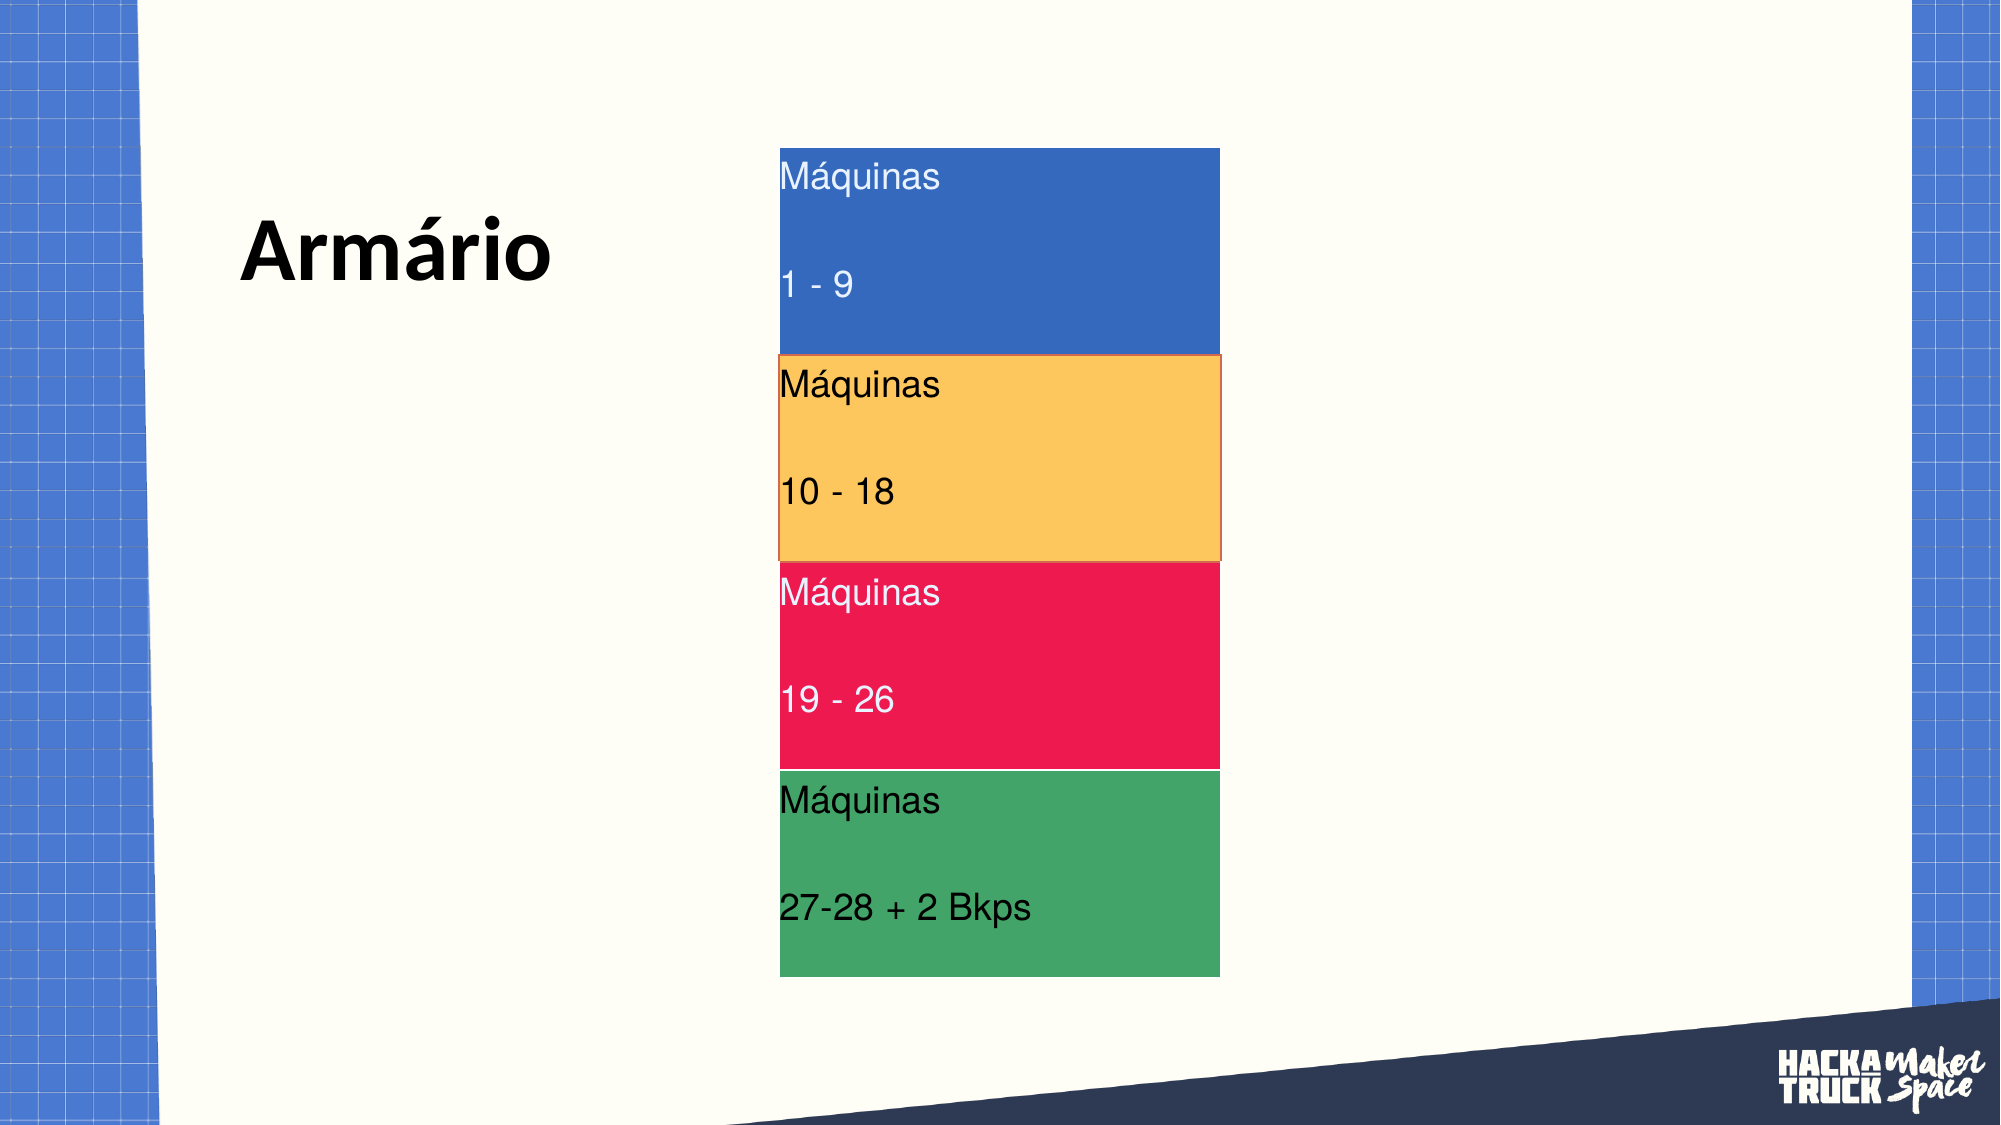

# Armário
| Máquinas 1 - 9 |
| --- |
| Máquinas 10 - 18 |
| Máquinas 19 - 26 |
| Máquinas 27-28 + 2 Bkps |